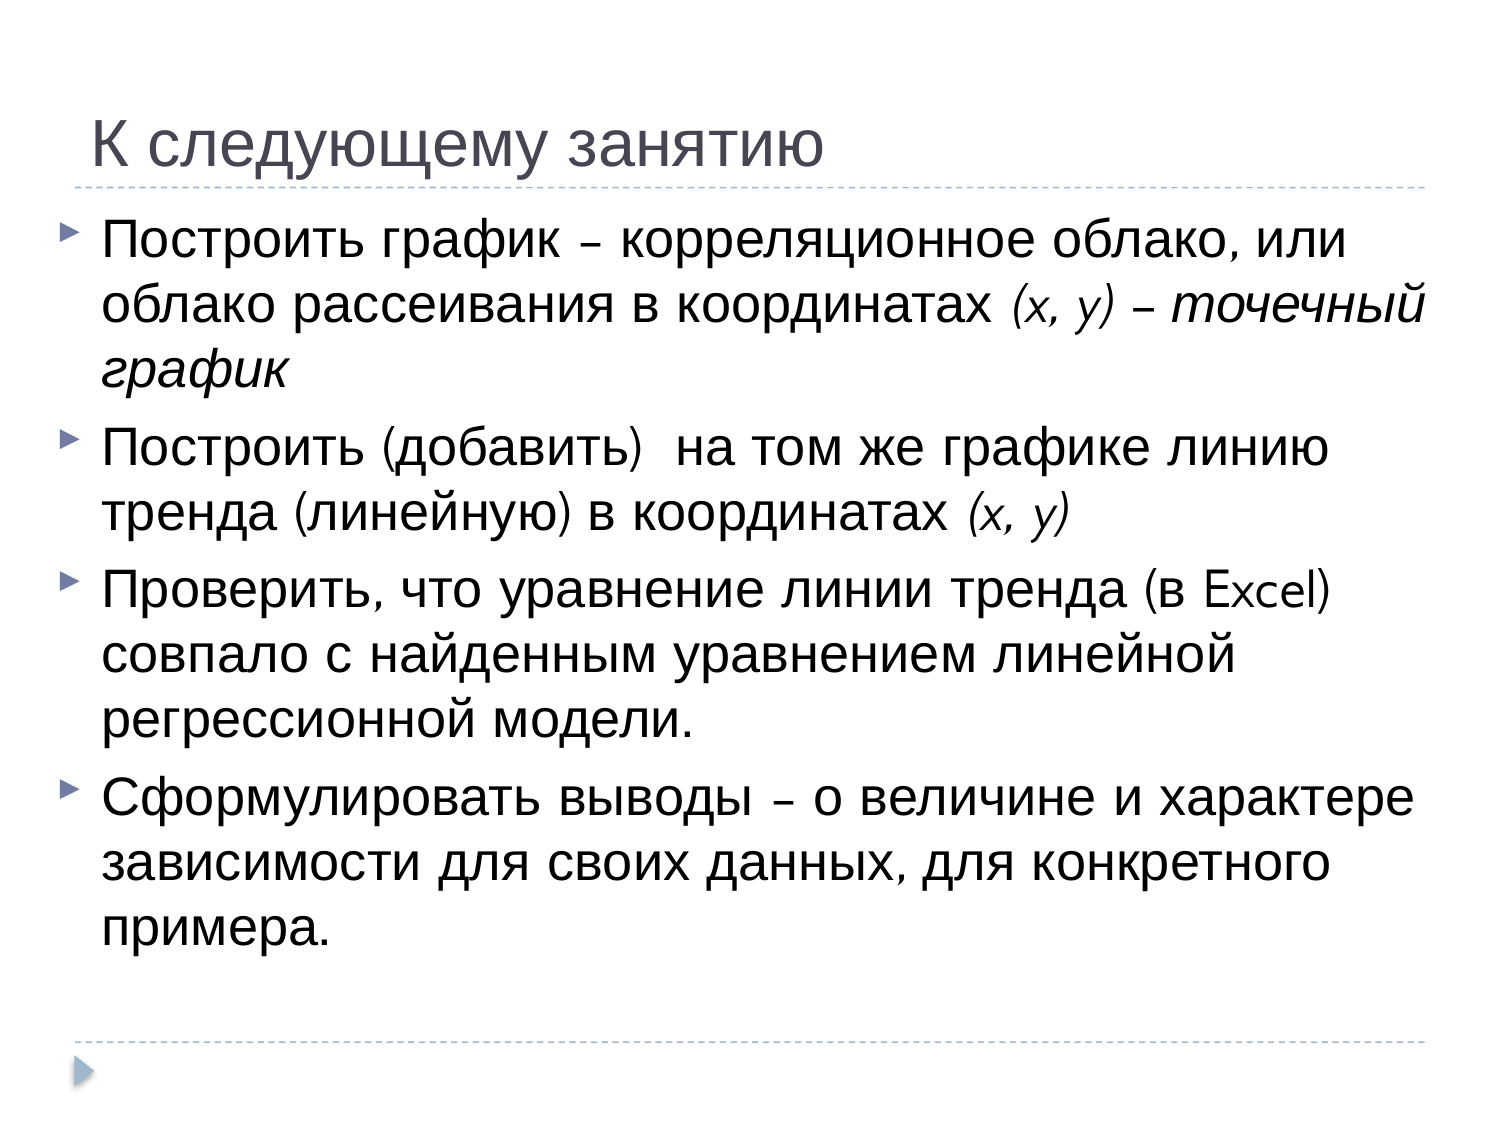

# К следующему занятию
Построить график – корреляционное облако, или облако рассеивания в координатах (x, y) – точечный график
Построить (добавить)  на том же графике линию тренда (линейную) в координатах (x, y)
Проверить, что уравнение линии тренда (в Excel) совпало с найденным уравнением линейной регрессионной модели.
Сформулировать выводы – о величине и характере зависимости для своих данных, для конкретного примера.